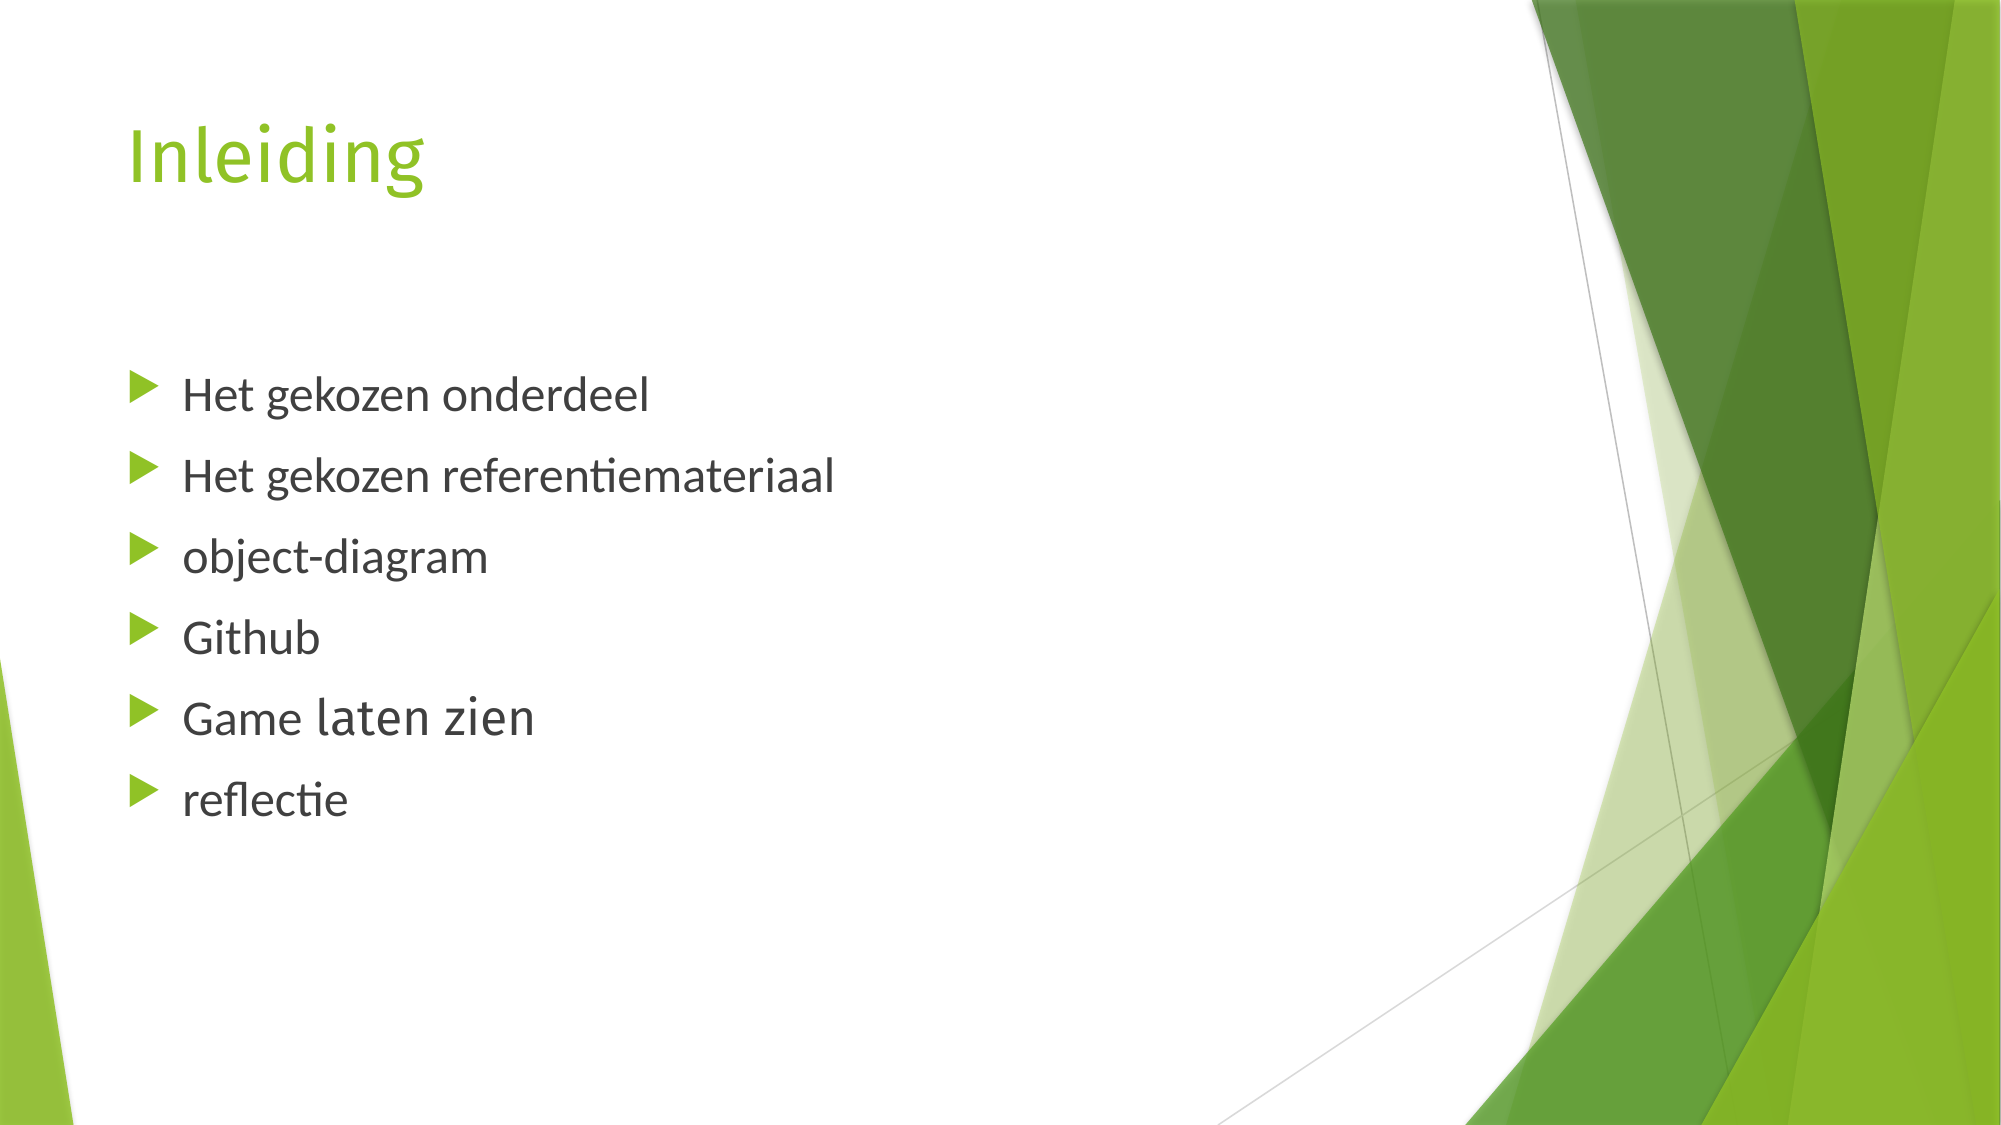

# Inleiding
Het gekozen onderdeel
Het gekozen referentiemateriaal
object-diagram
Github
Game laten zien
reflectie